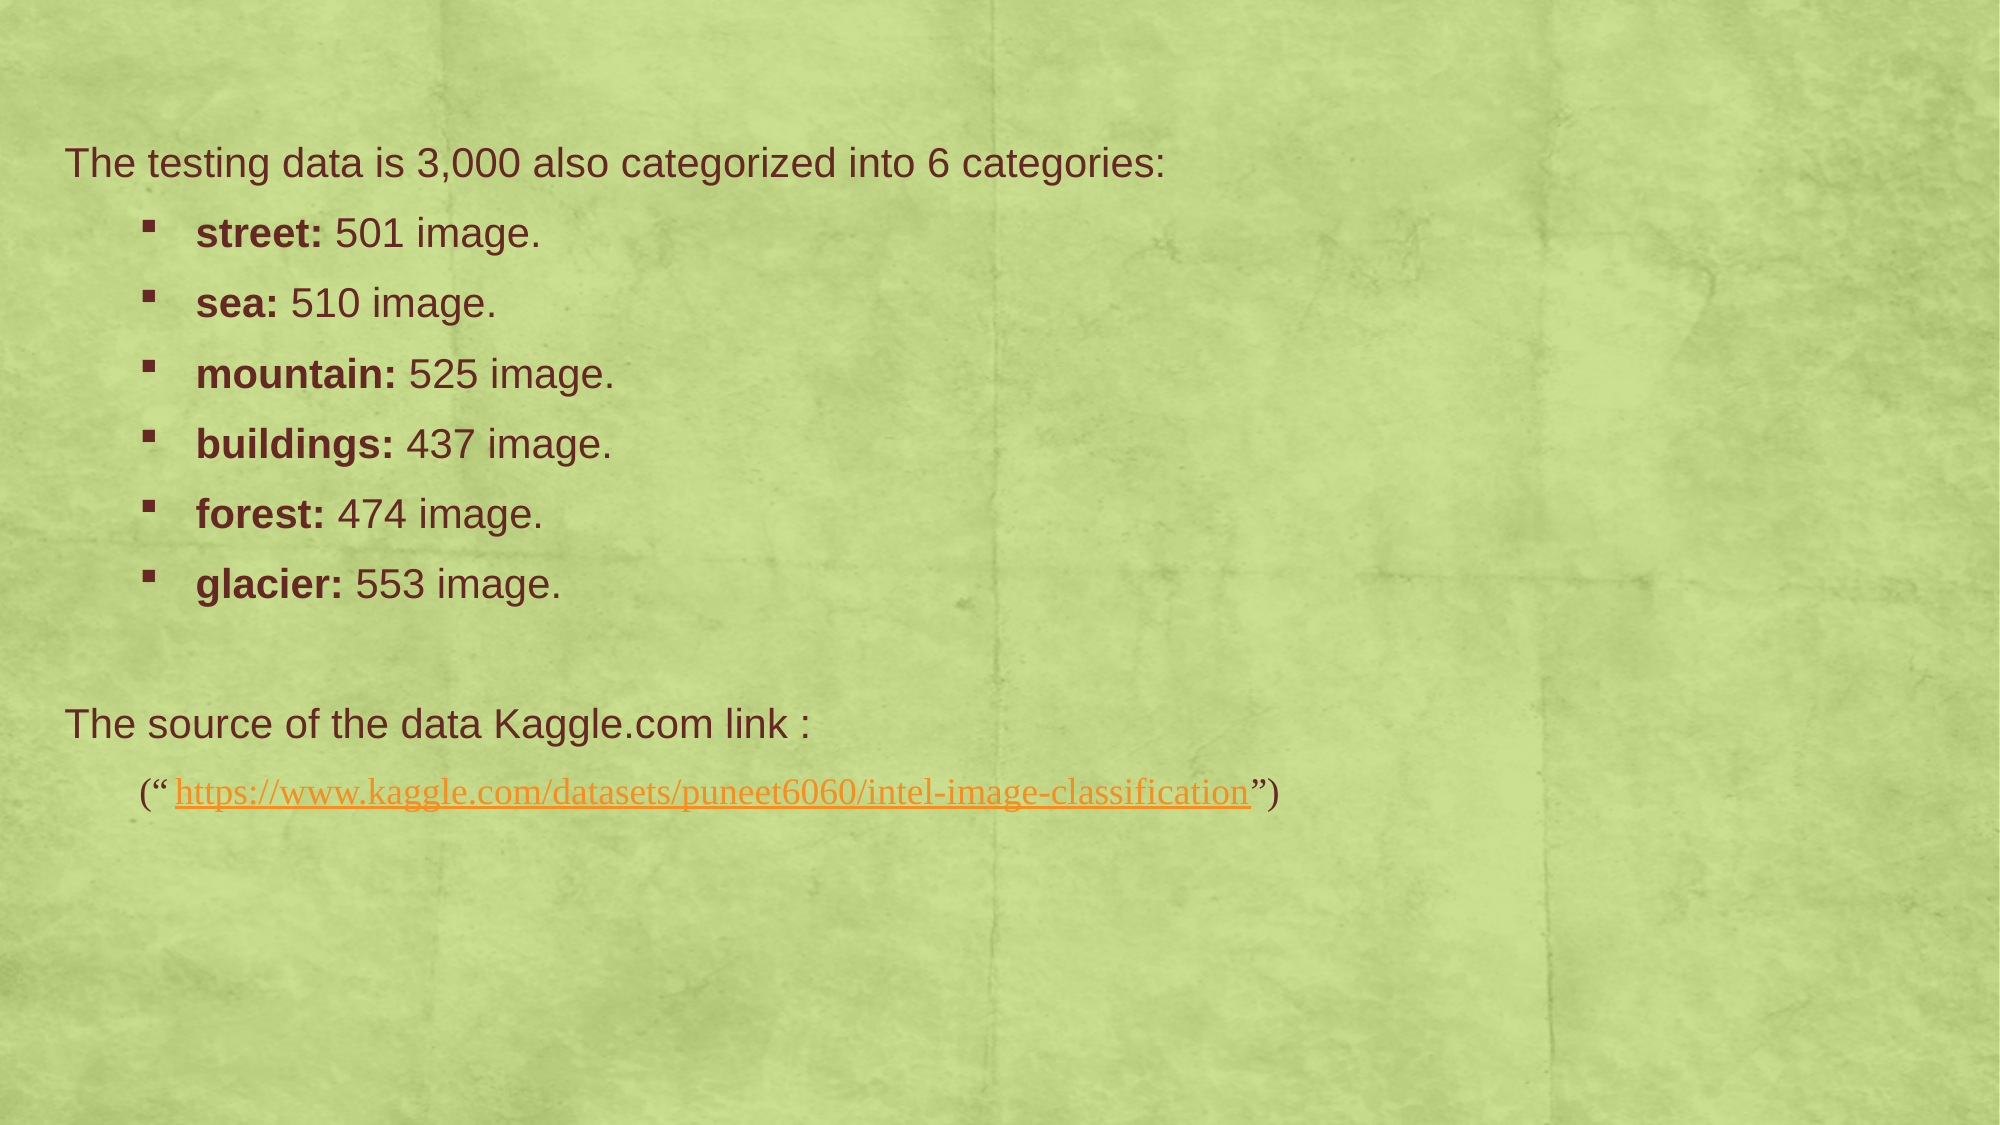

The testing data is 3,000 also categorized into 6 categories:
street: 501 image.
sea: 510 image.
mountain: 525 image.
buildings: 437 image.
forest: 474 image.
glacier: 553 image.

The source of the data Kaggle.com link :
(“ https://www.kaggle.com/datasets/puneet6060/intel-image-classification”)